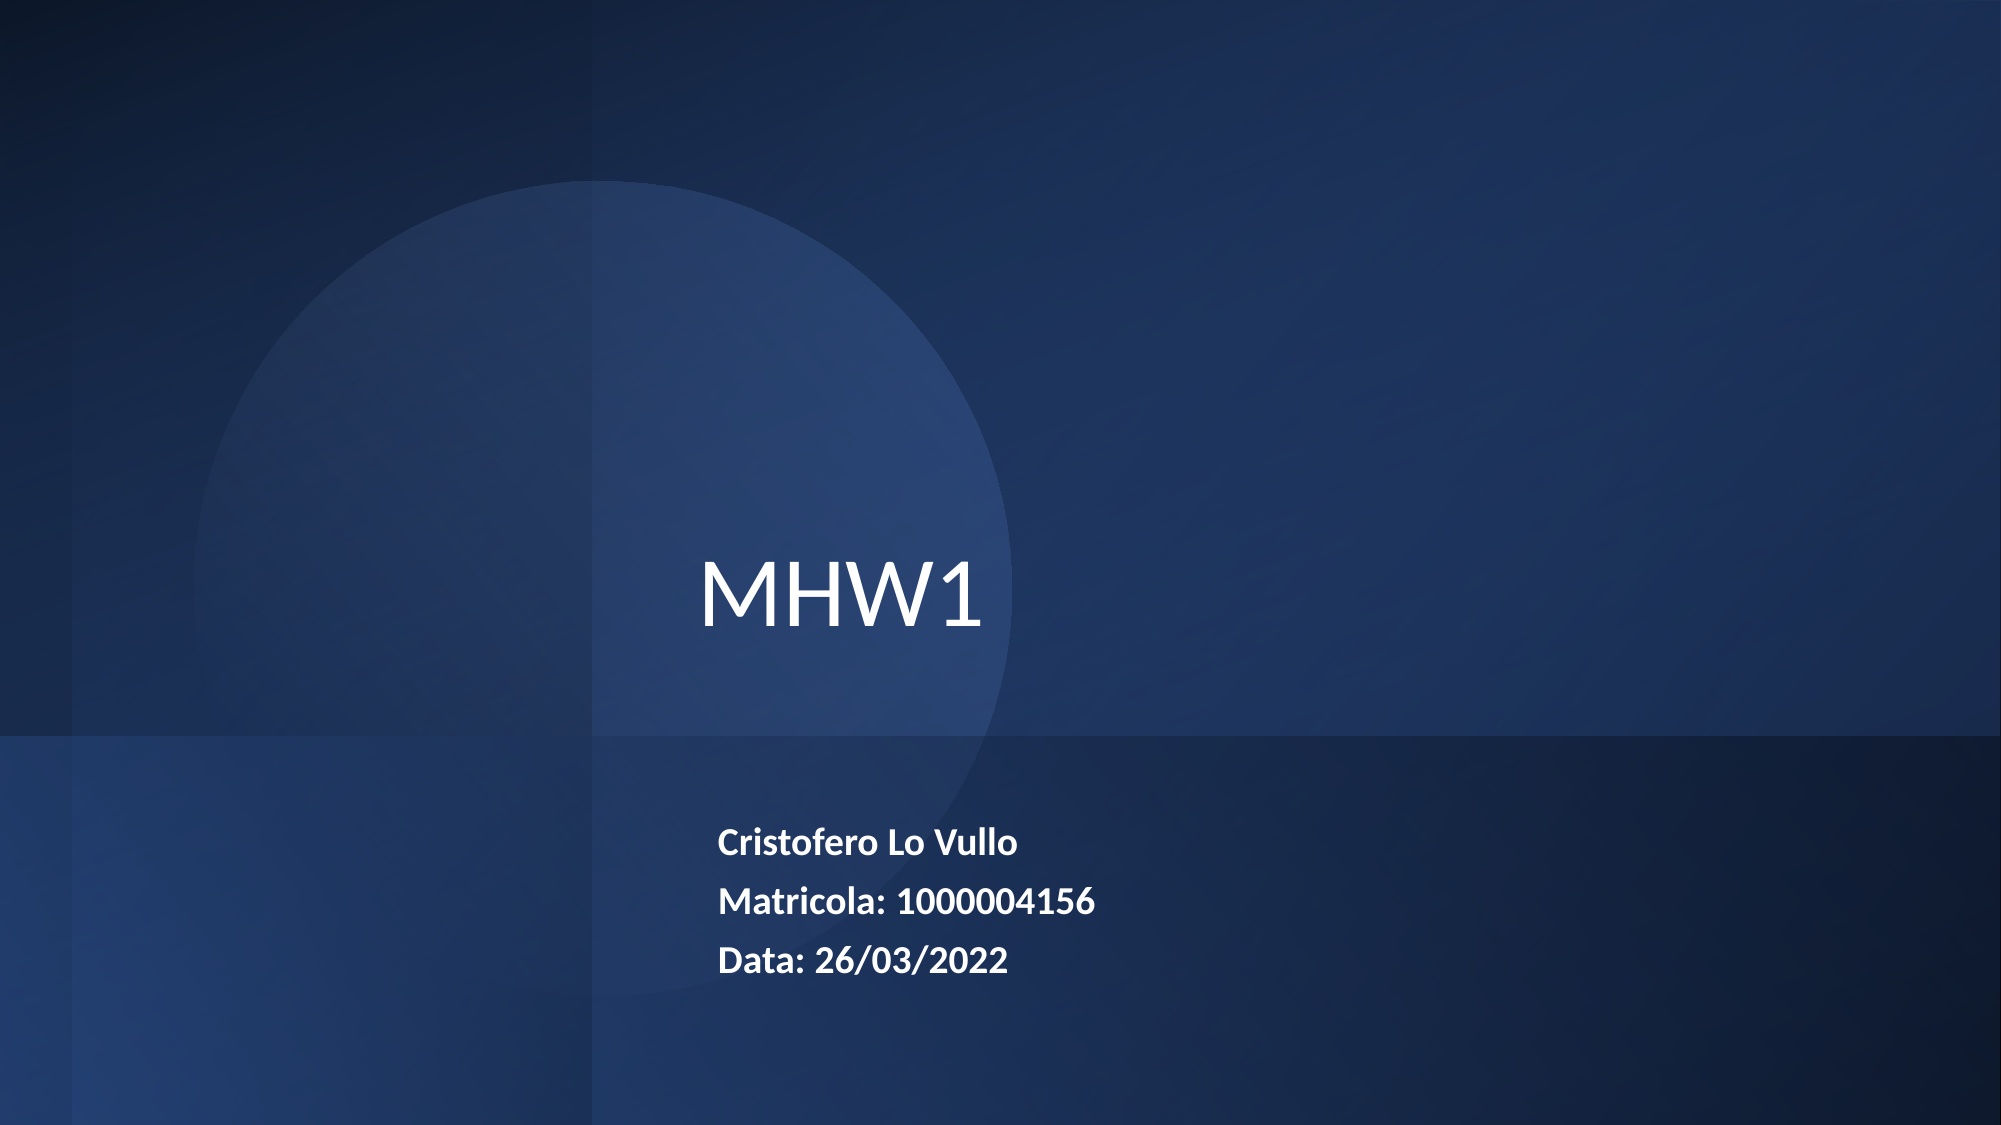

# MHW1

Cristofero Lo Vullo
Matricola: 1000004156
Data: 26/03/2022